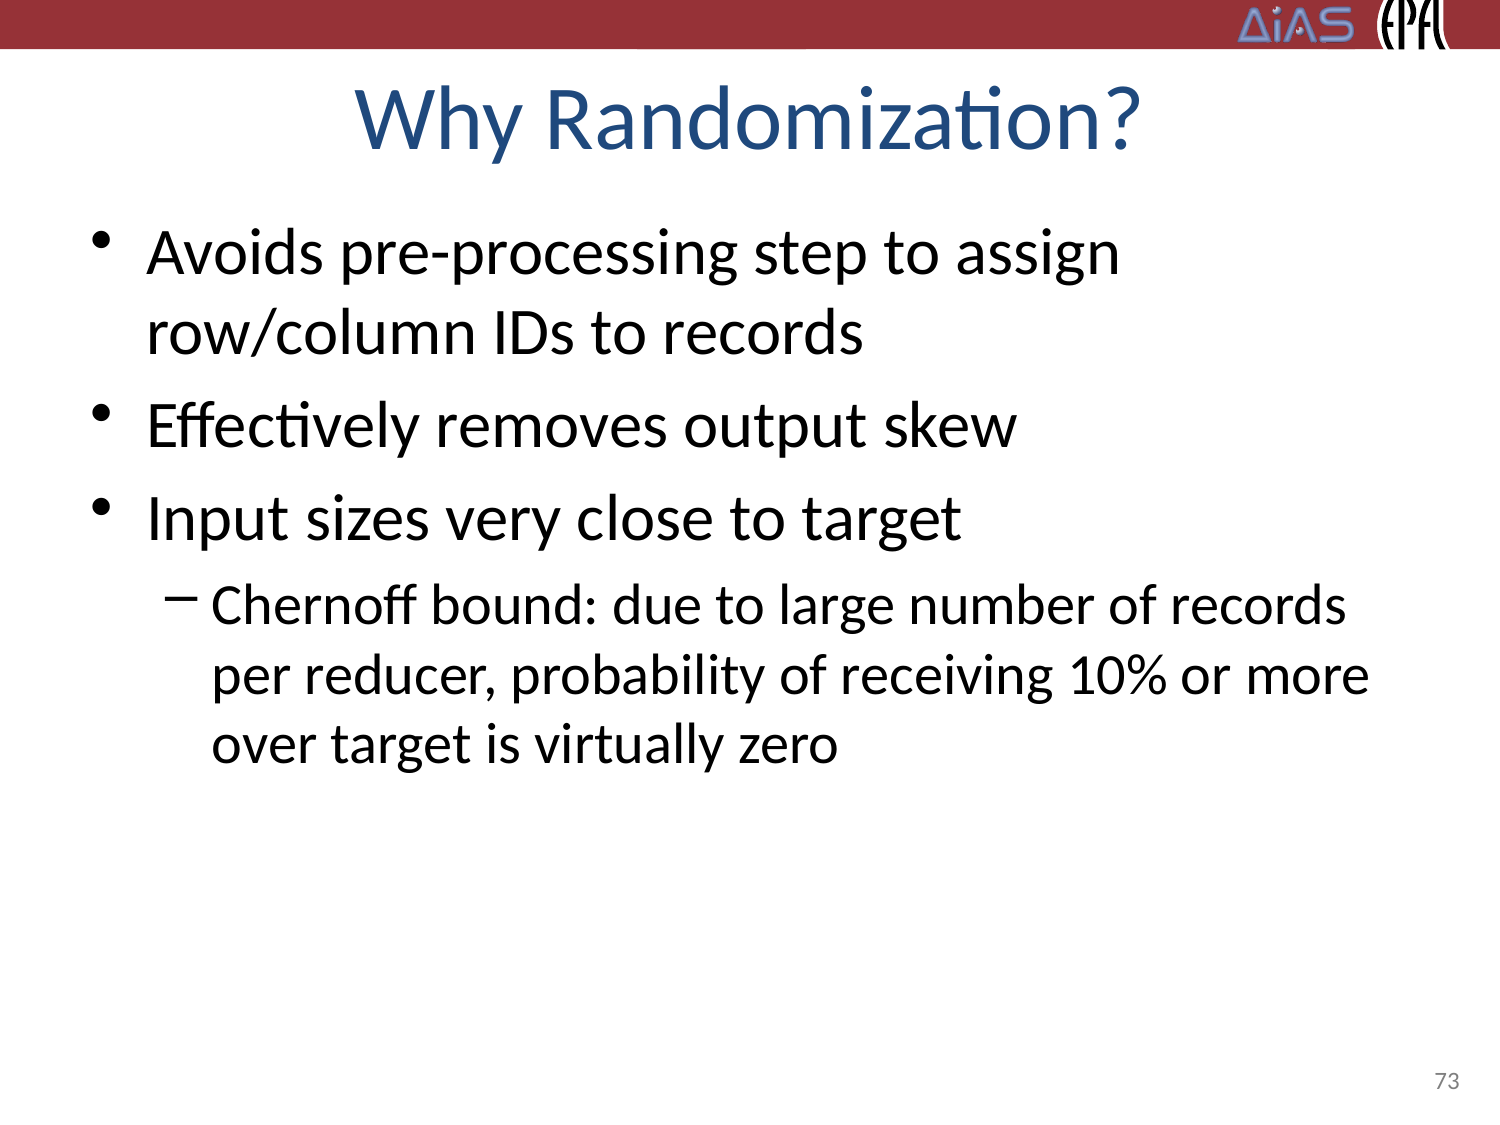

# Why Randomization?
Avoids pre-processing step to assign row/column IDs to records
Effectively removes output skew
Input sizes very close to target
Chernoff bound: due to large number of records per reducer, probability of receiving 10% or more over target is virtually zero

73